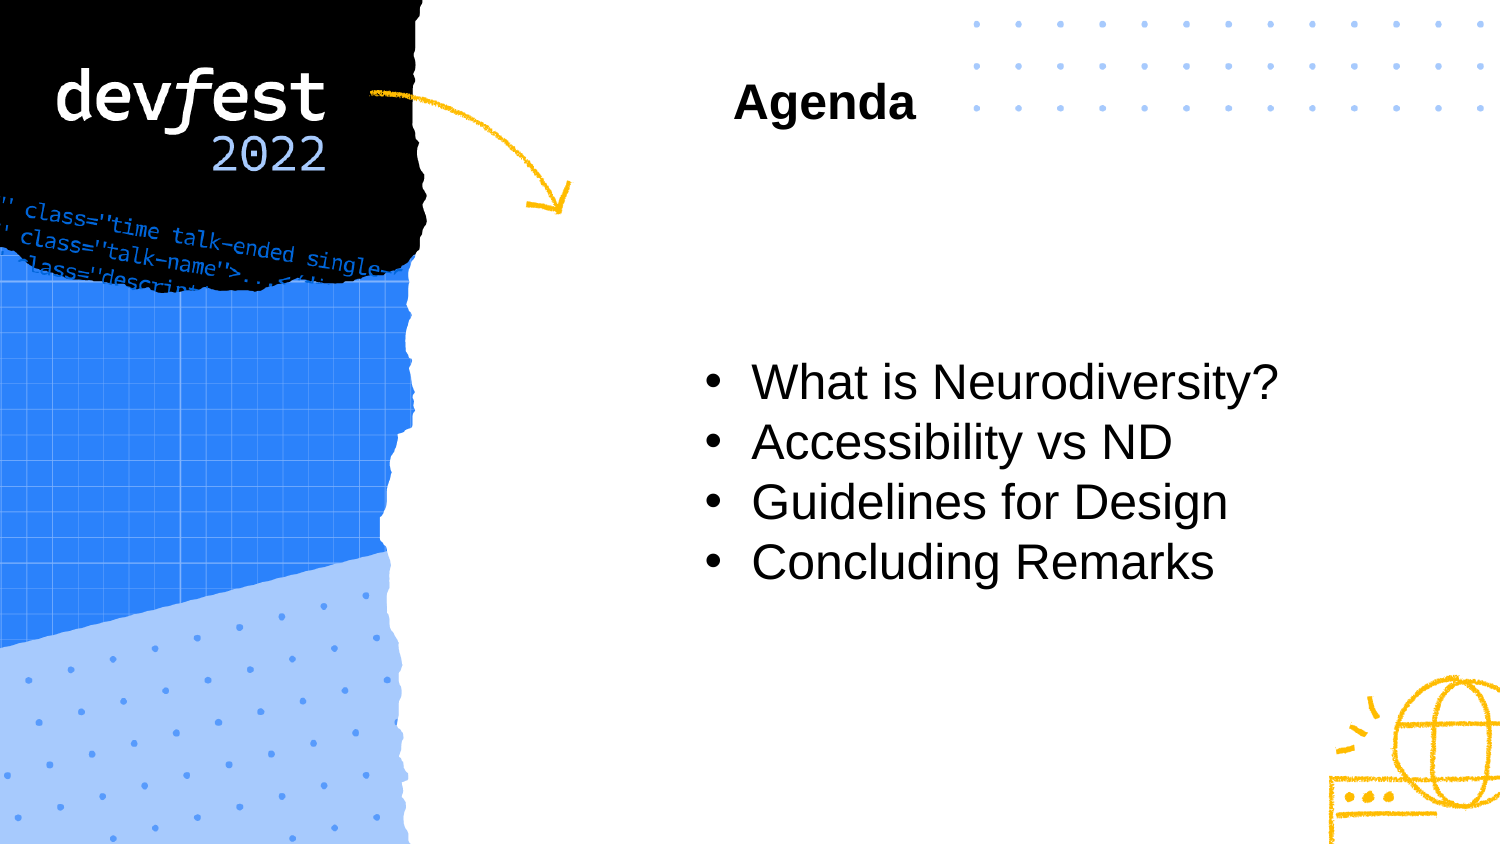

Agenda

What is Neurodiversity?
Accessibility vs ND
Guidelines for Design
Concluding Remarks